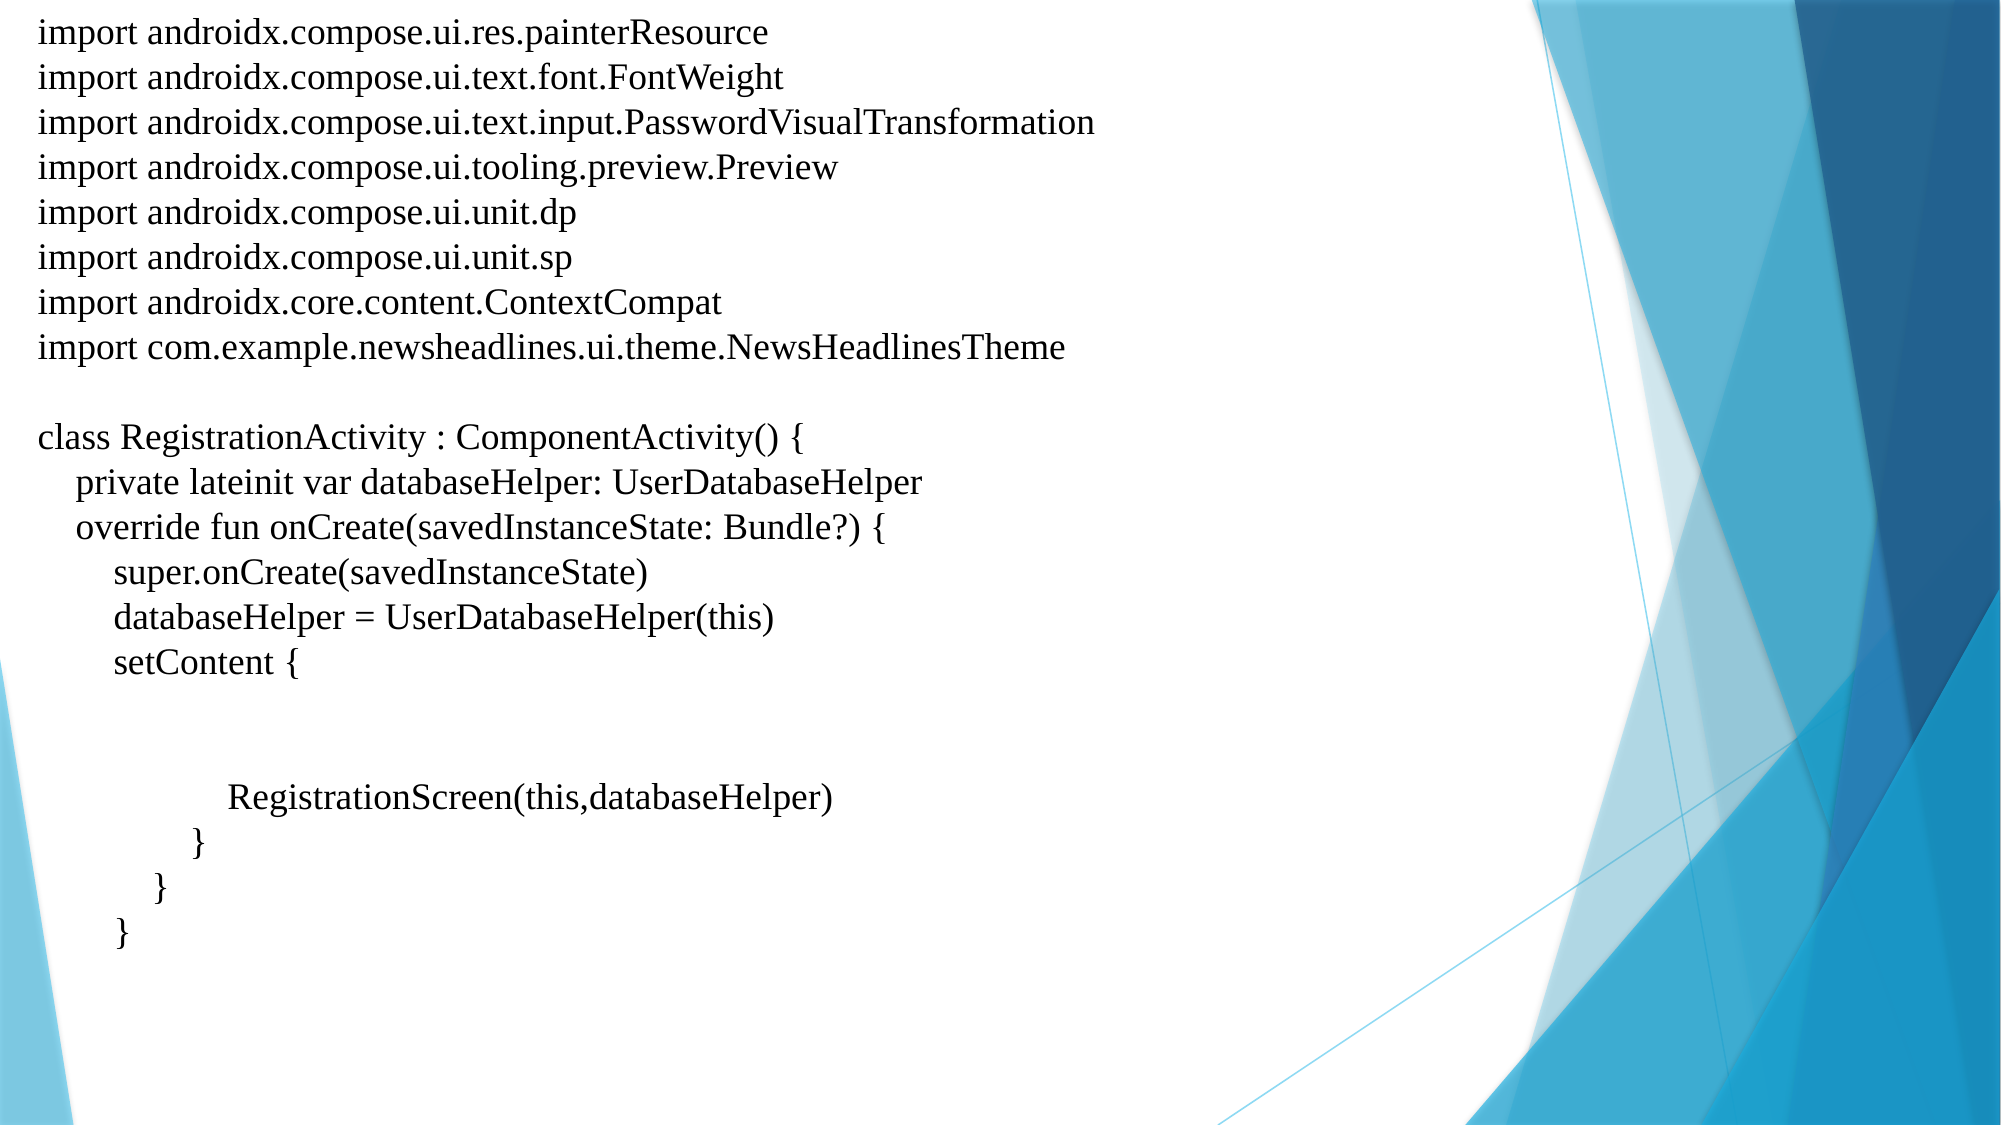

import androidx.compose.ui.res.painterResource
import androidx.compose.ui.text.font.FontWeight
import androidx.compose.ui.text.input.PasswordVisualTransformation
import androidx.compose.ui.tooling.preview.Preview
import androidx.compose.ui.unit.dp
import androidx.compose.ui.unit.sp
import androidx.core.content.ContextCompat
import com.example.newsheadlines.ui.theme.NewsHeadlinesTheme

class RegistrationActivity : ComponentActivity() {
    private lateinit var databaseHelper: UserDatabaseHelper
    override fun onCreate(savedInstanceState: Bundle?) {
        super.onCreate(savedInstanceState)
        databaseHelper = UserDatabaseHelper(this)
        setContent {

                    RegistrationScreen(this,databaseHelper)
                }
            }
        }